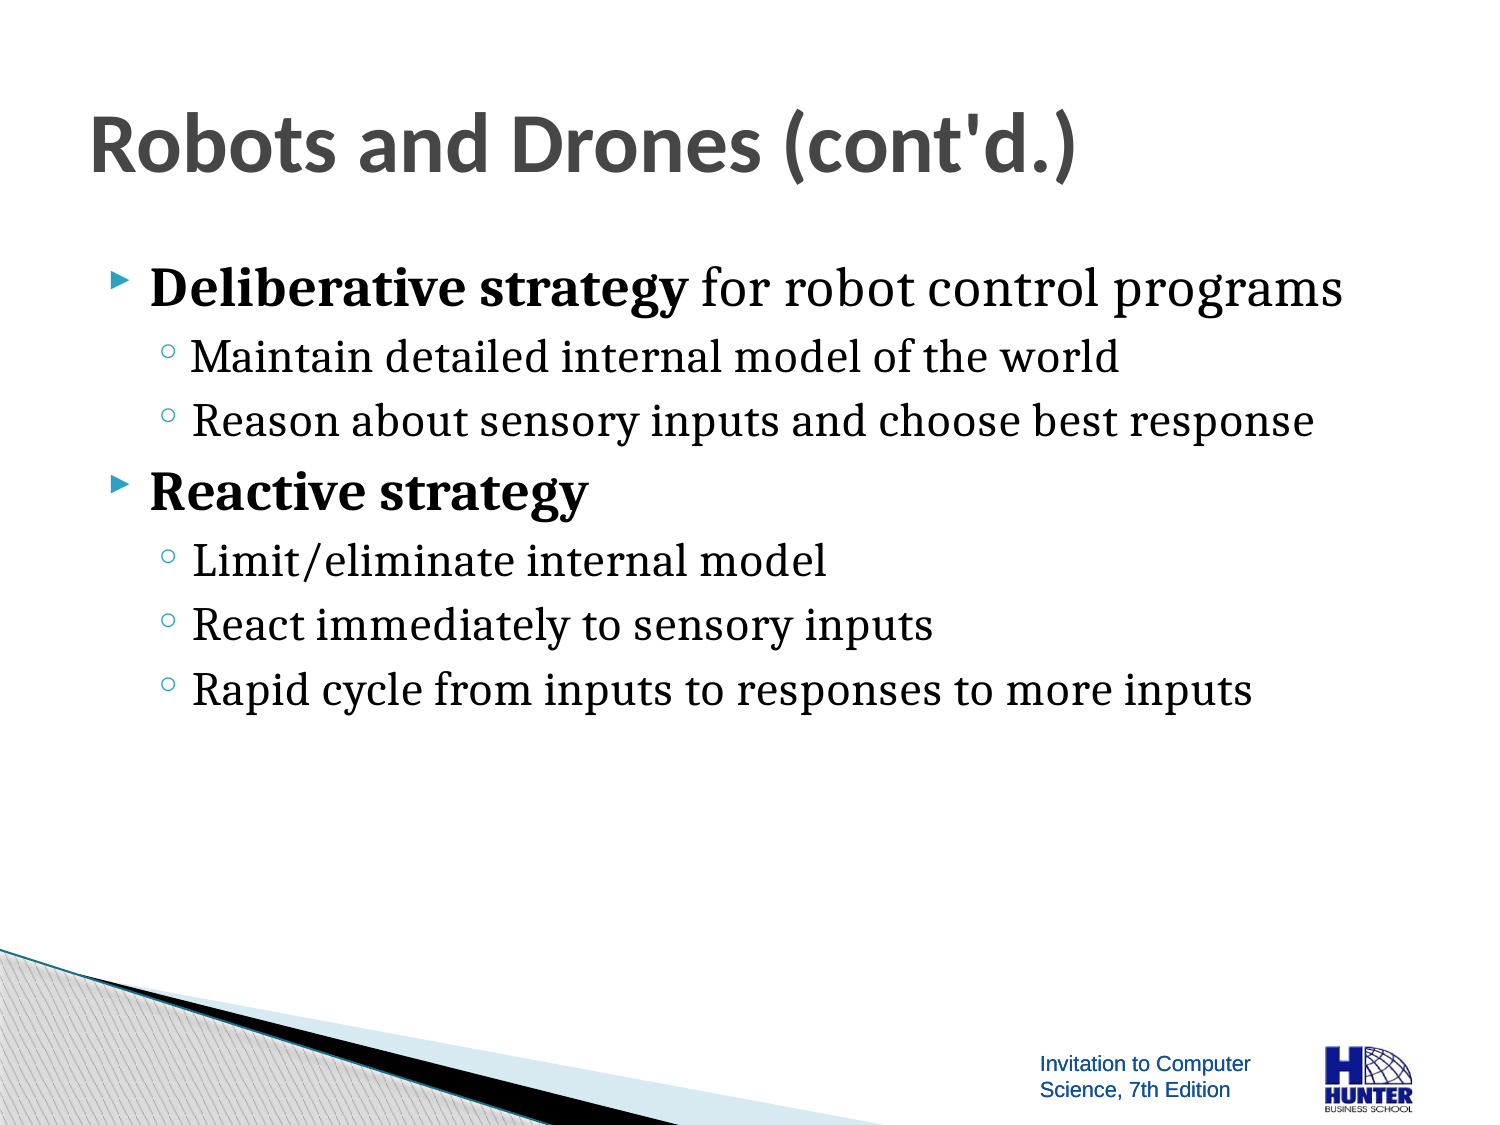

# Robots and Drones (cont'd.)
Deliberative strategy for robot control programs
Maintain detailed internal model of the world
Reason about sensory inputs and choose best response
Reactive strategy
Limit/eliminate internal model
React immediately to sensory inputs
Rapid cycle from inputs to responses to more inputs